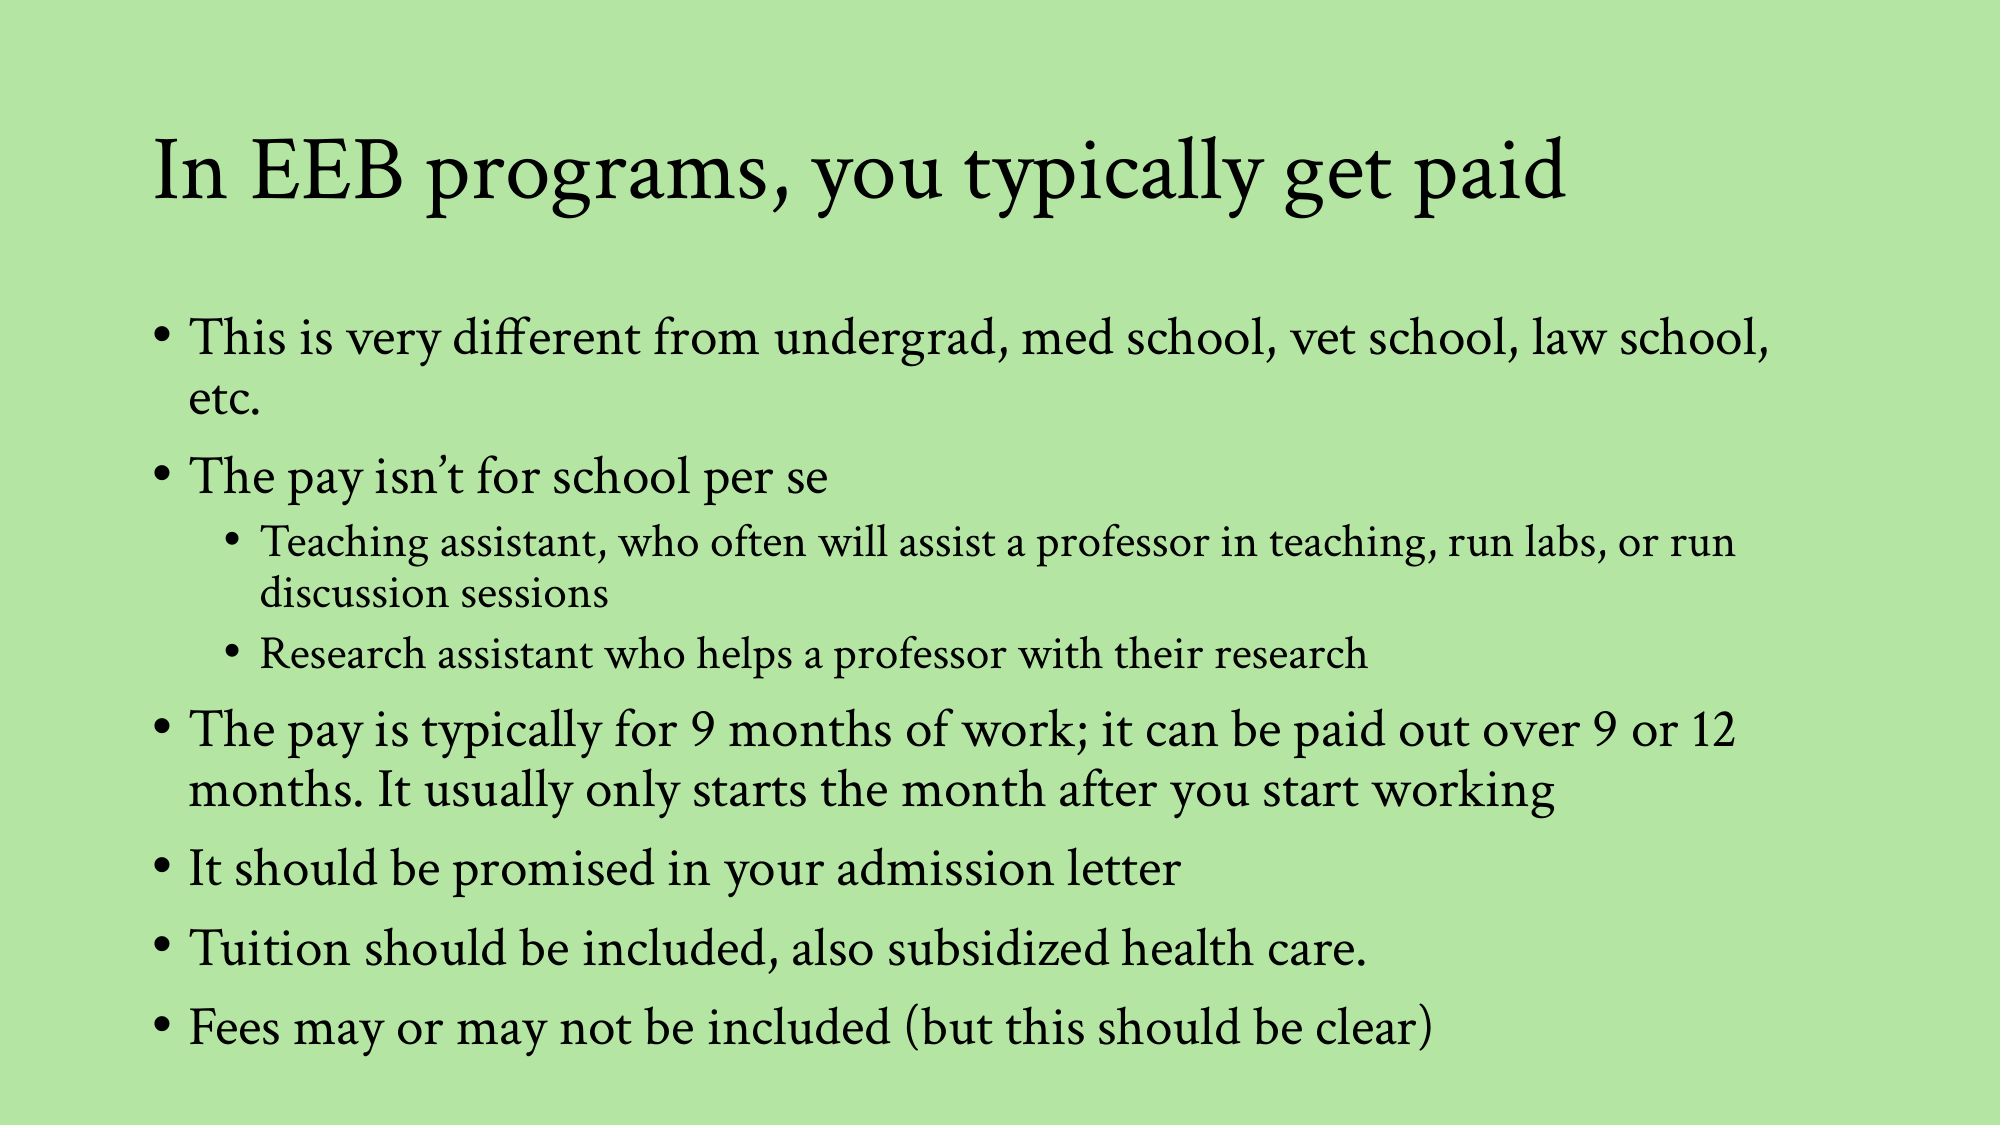

# In EEB programs, you typically get paid
This is very different from undergrad, med school, vet school, law school, etc.
The pay isn’t for school per se
Teaching assistant, who often will assist a professor in teaching, run labs, or run discussion sessions
Research assistant who helps a professor with their research
The pay is typically for 9 months of work; it can be paid out over 9 or 12 months. It usually only starts the month after you start working
It should be promised in your admission letter
Tuition should be included, also subsidized health care.
Fees may or may not be included (but this should be clear)